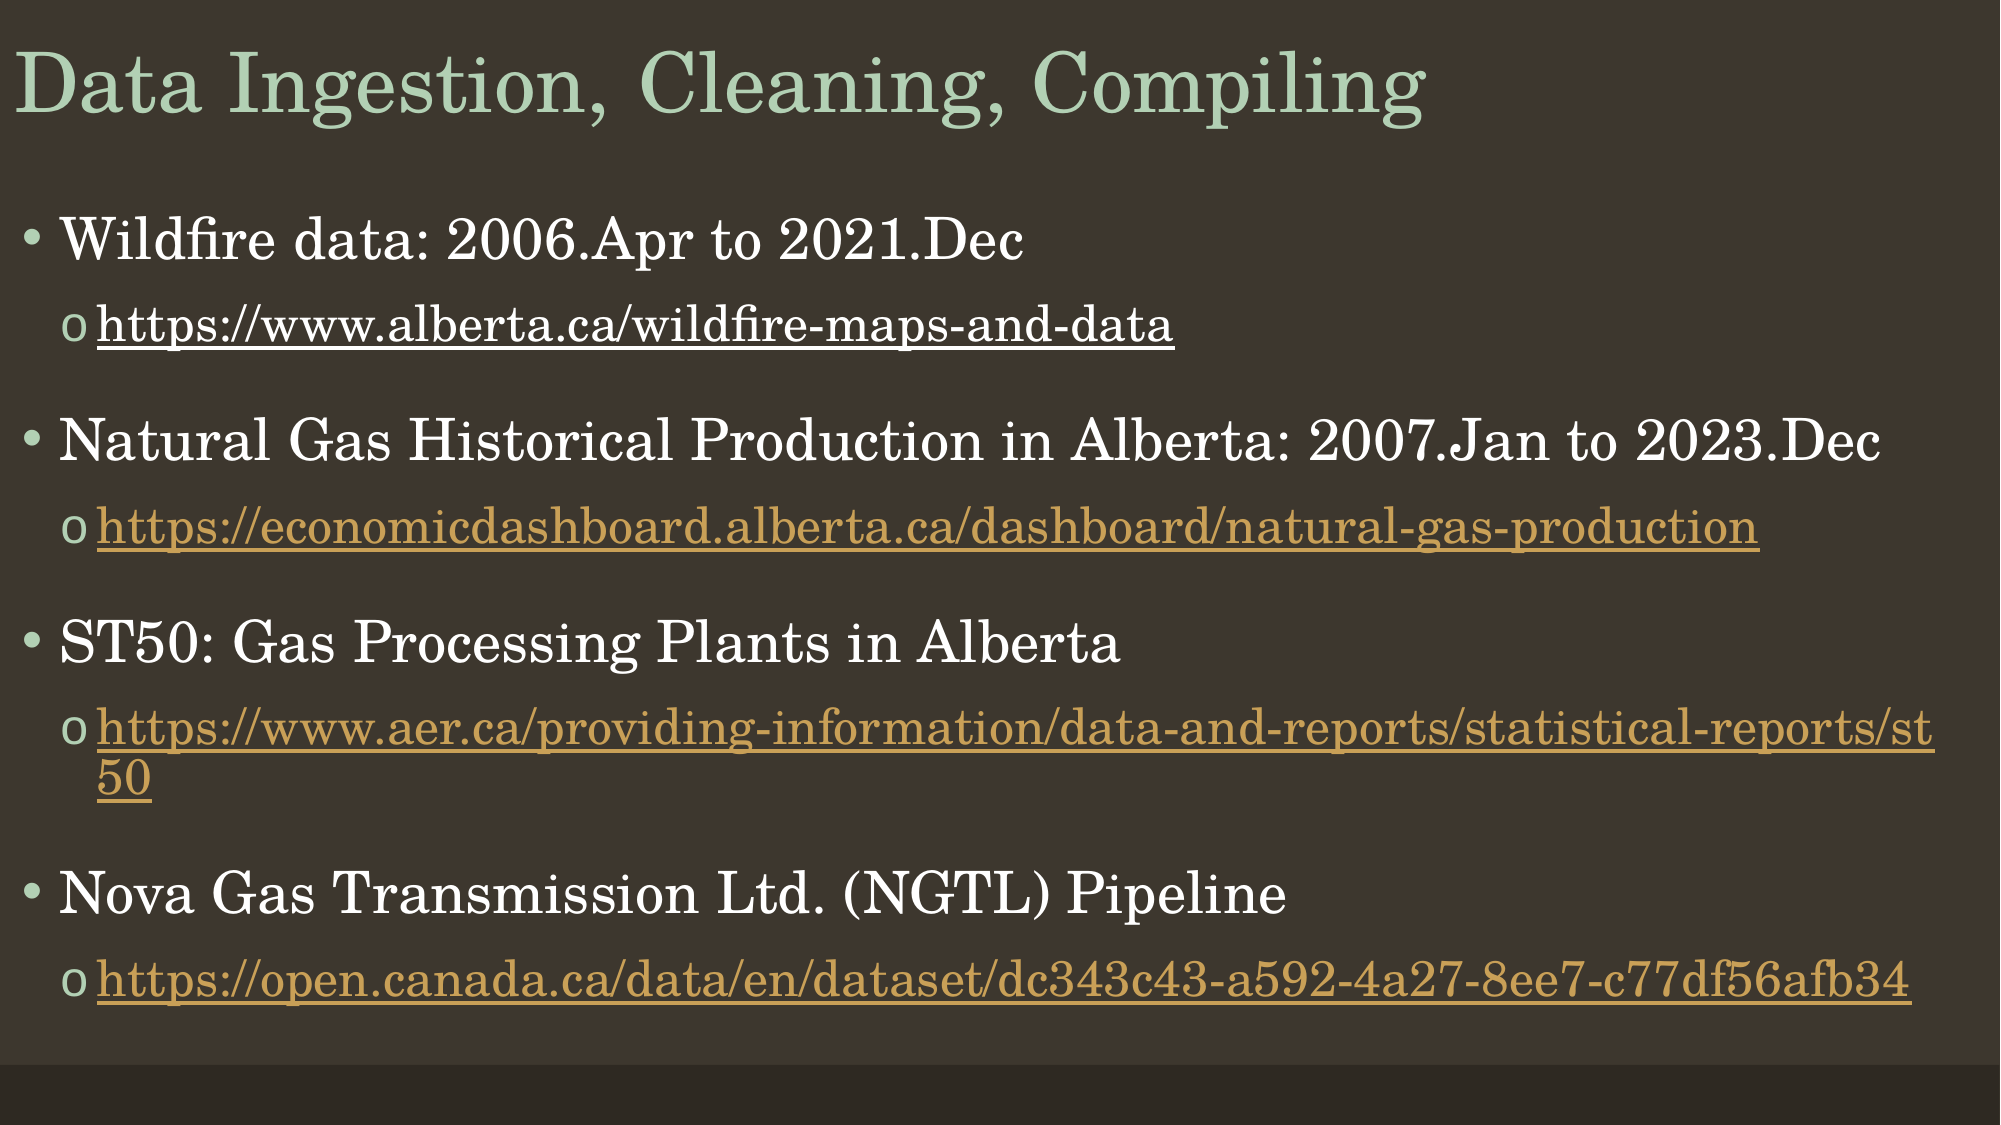

# Data Ingestion, Cleaning, Compiling
Wildfire data: 2006.Apr to 2021.Dec
https://www.alberta.ca/wildfire-maps-and-data
Natural Gas Historical Production in Alberta: 2007.Jan to 2023.Dec
https://economicdashboard.alberta.ca/dashboard/natural-gas-production
ST50: Gas Processing Plants in Alberta
https://www.aer.ca/providing-information/data-and-reports/statistical-reports/st50
Nova Gas Transmission Ltd. (NGTL) Pipeline
https://open.canada.ca/data/en/dataset/dc343c43-a592-4a27-8ee7-c77df56afb34